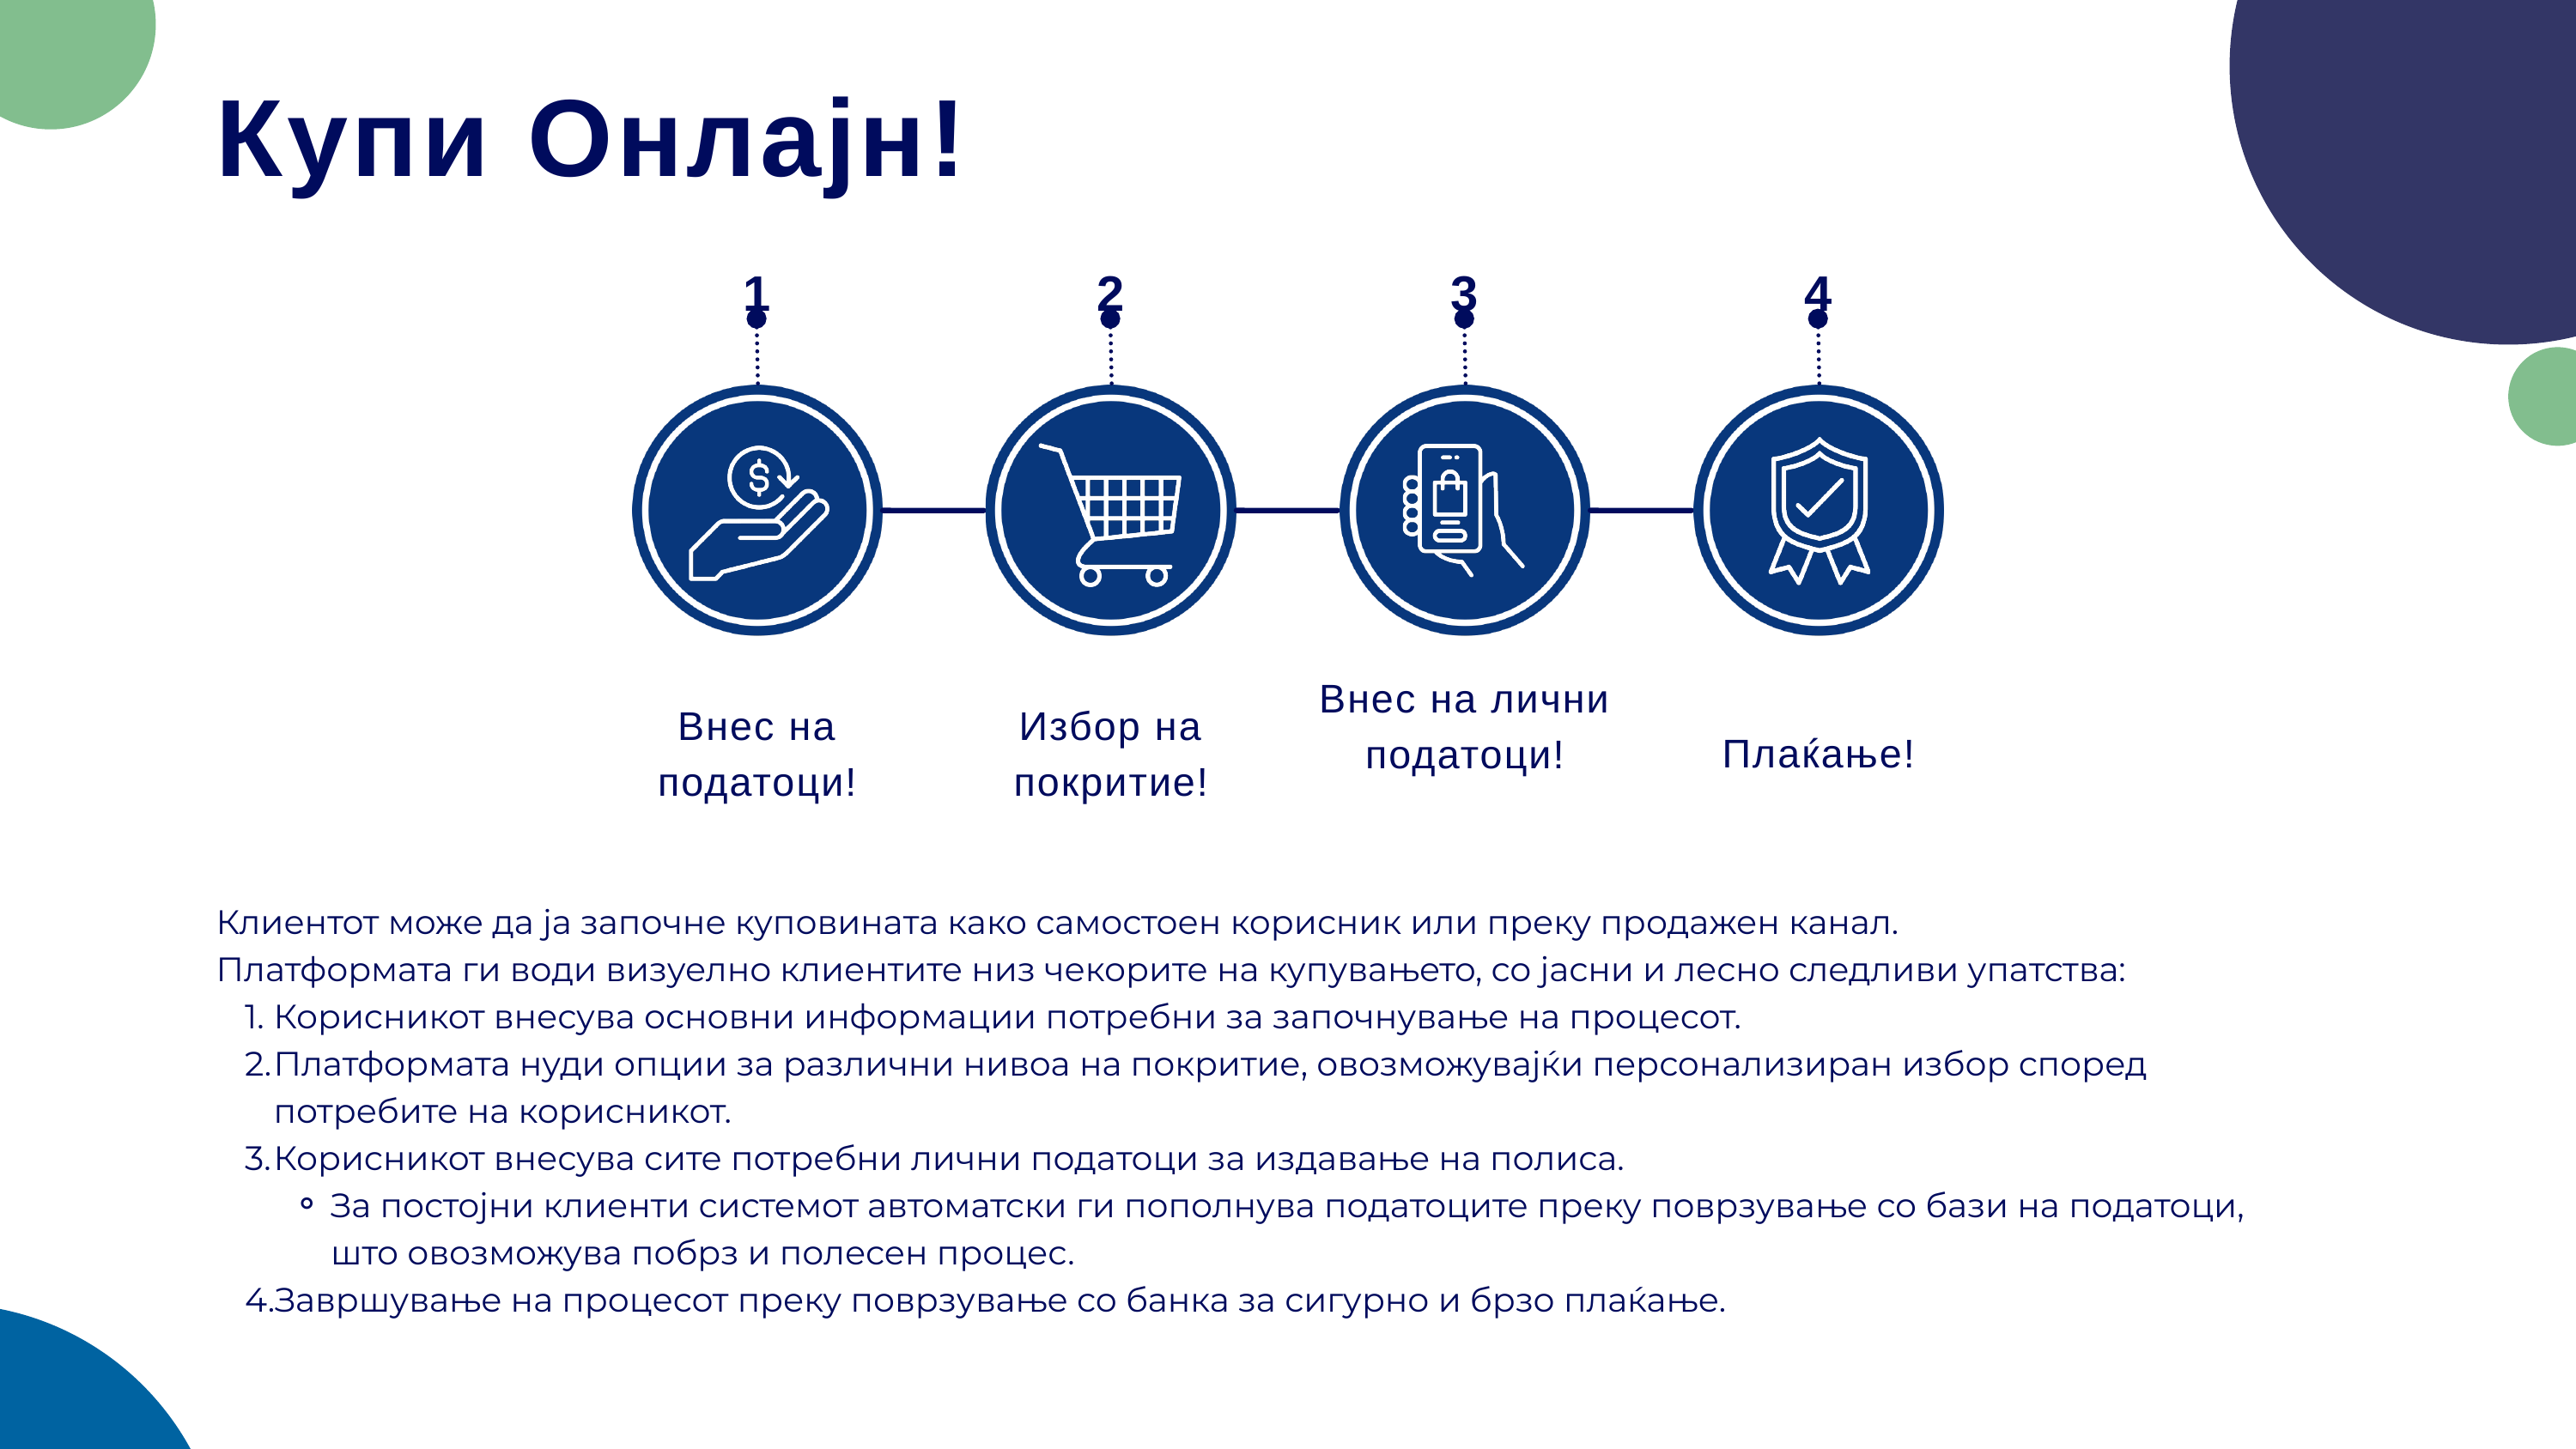

Купи Онлајн!
1
2
3
4

Внес на лични податоци!
Внес на податоци!
Избор на покритие!
Плаќање!
Клиентот може да ја започне куповината како самостоен корисник или преку продажен канал.
Платформата ги води визуелно клиентите низ чекорите на купувањето, со јасни и лесно следливи упатства:
Корисникот внесува основни информации потребни за започнување на процесот.
Платформата нуди опции за различни нивоа на покритие, овозможувајќи персонализиран избор според потребите на корисникот.
Корисникот внесува сите потребни лични податоци за издавање на полиса.
За постојни клиенти системот автоматски ги пополнува податоците преку поврзување со бази на податоци, што овозможува побрз и полесен процес.
Завршување на процесот преку поврзување со банка за сигурно и брзо плаќање.